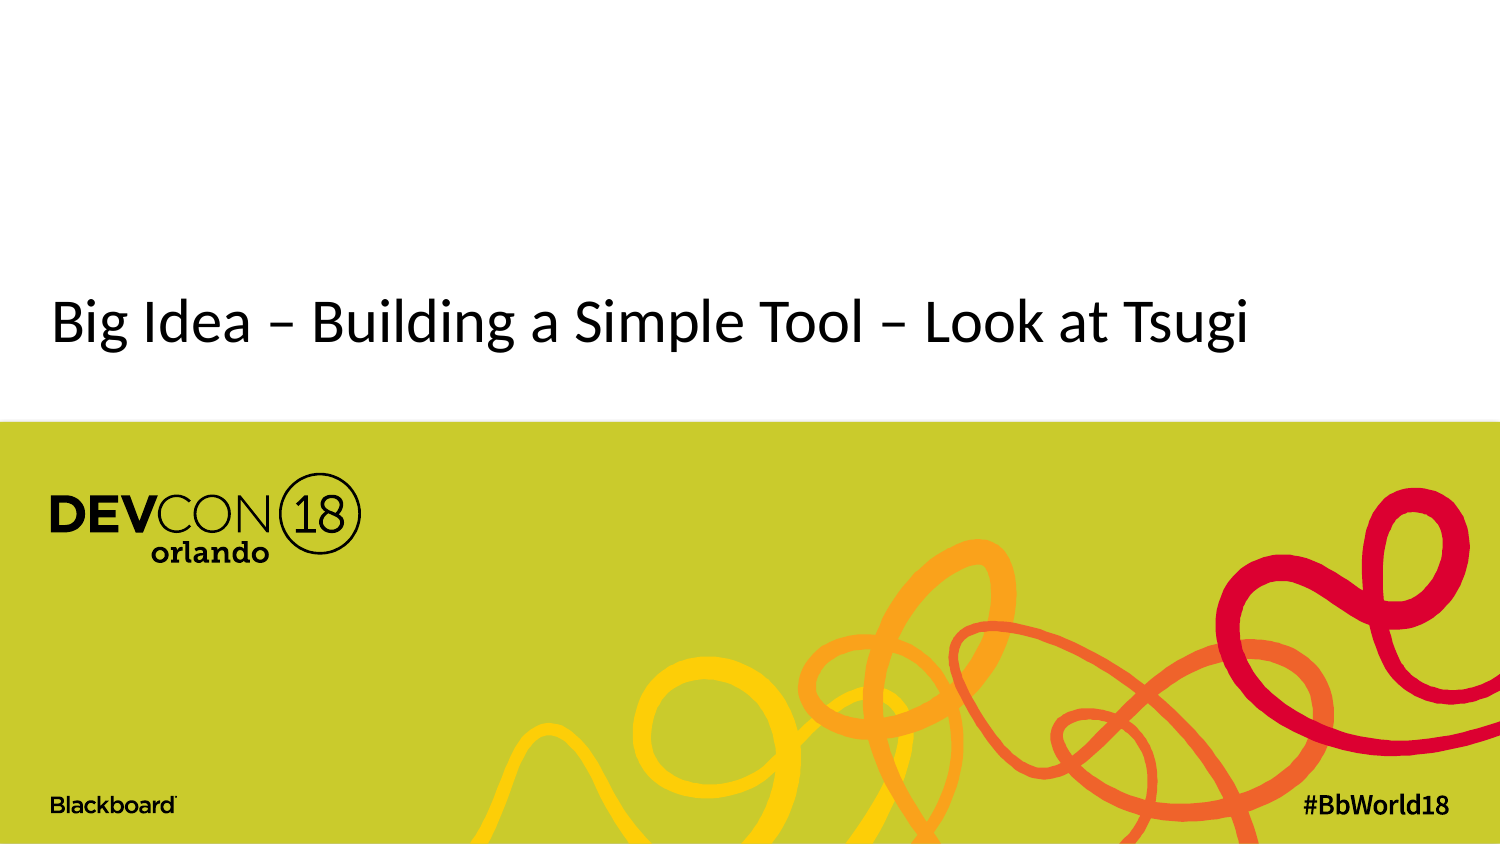

# Big Idea – Building a Simple Tool – Look at Tsugi